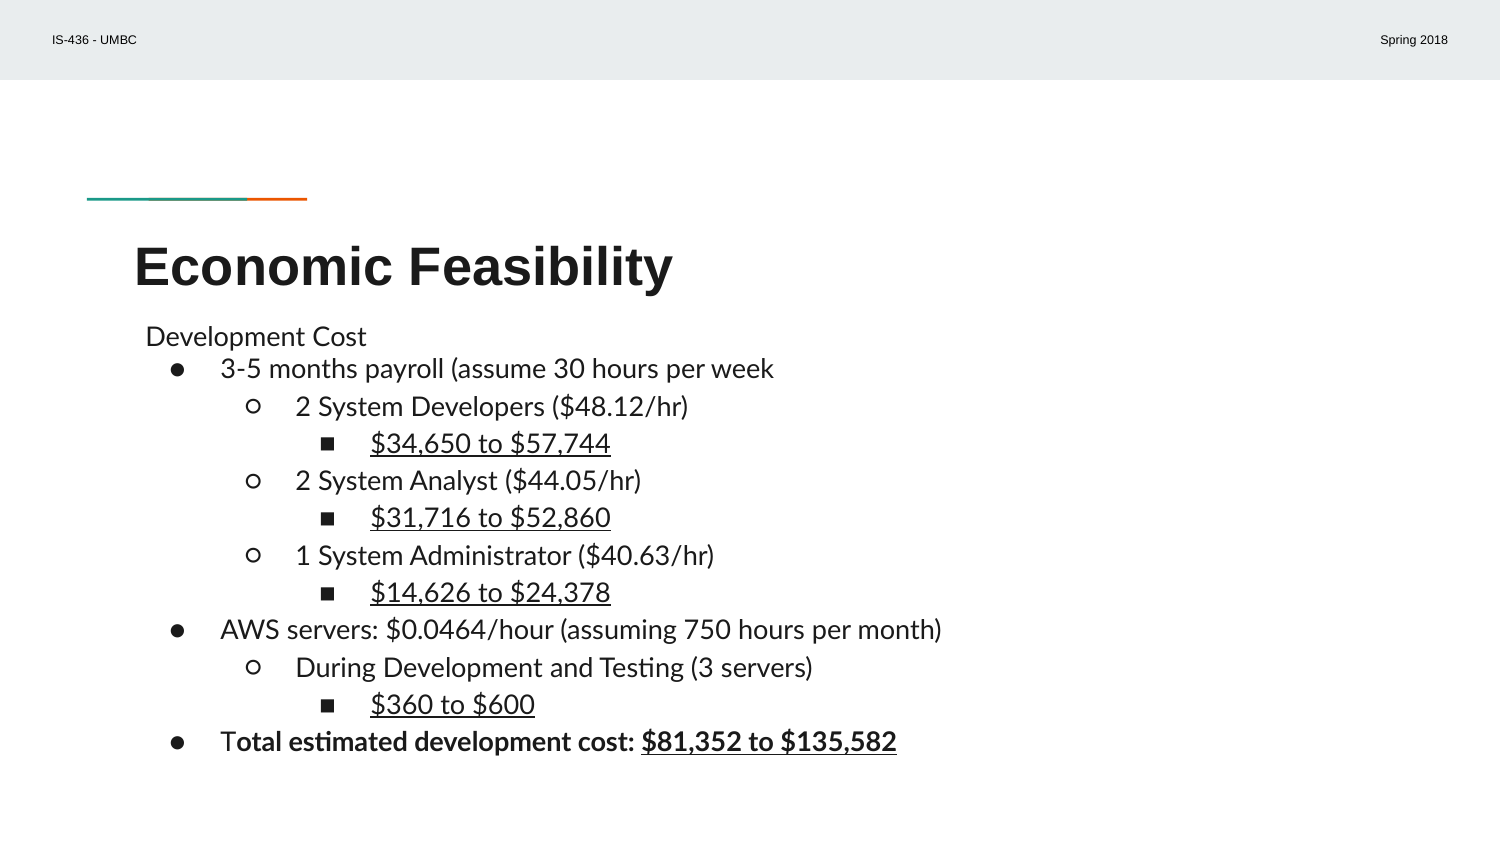

# Economic Feasibility
Development Cost
3-5 months payroll (assume 30 hours per week
2 System Developers ($48.12/hr)
$34,650 to $57,744
2 System Analyst ($44.05/hr)
$31,716 to $52,860
1 System Administrator ($40.63/hr)
$14,626 to $24,378
AWS servers: $0.0464/hour (assuming 750 hours per month)
During Development and Testing (3 servers)
$360 to $600
Total estimated development cost: $81,352 to $135,582